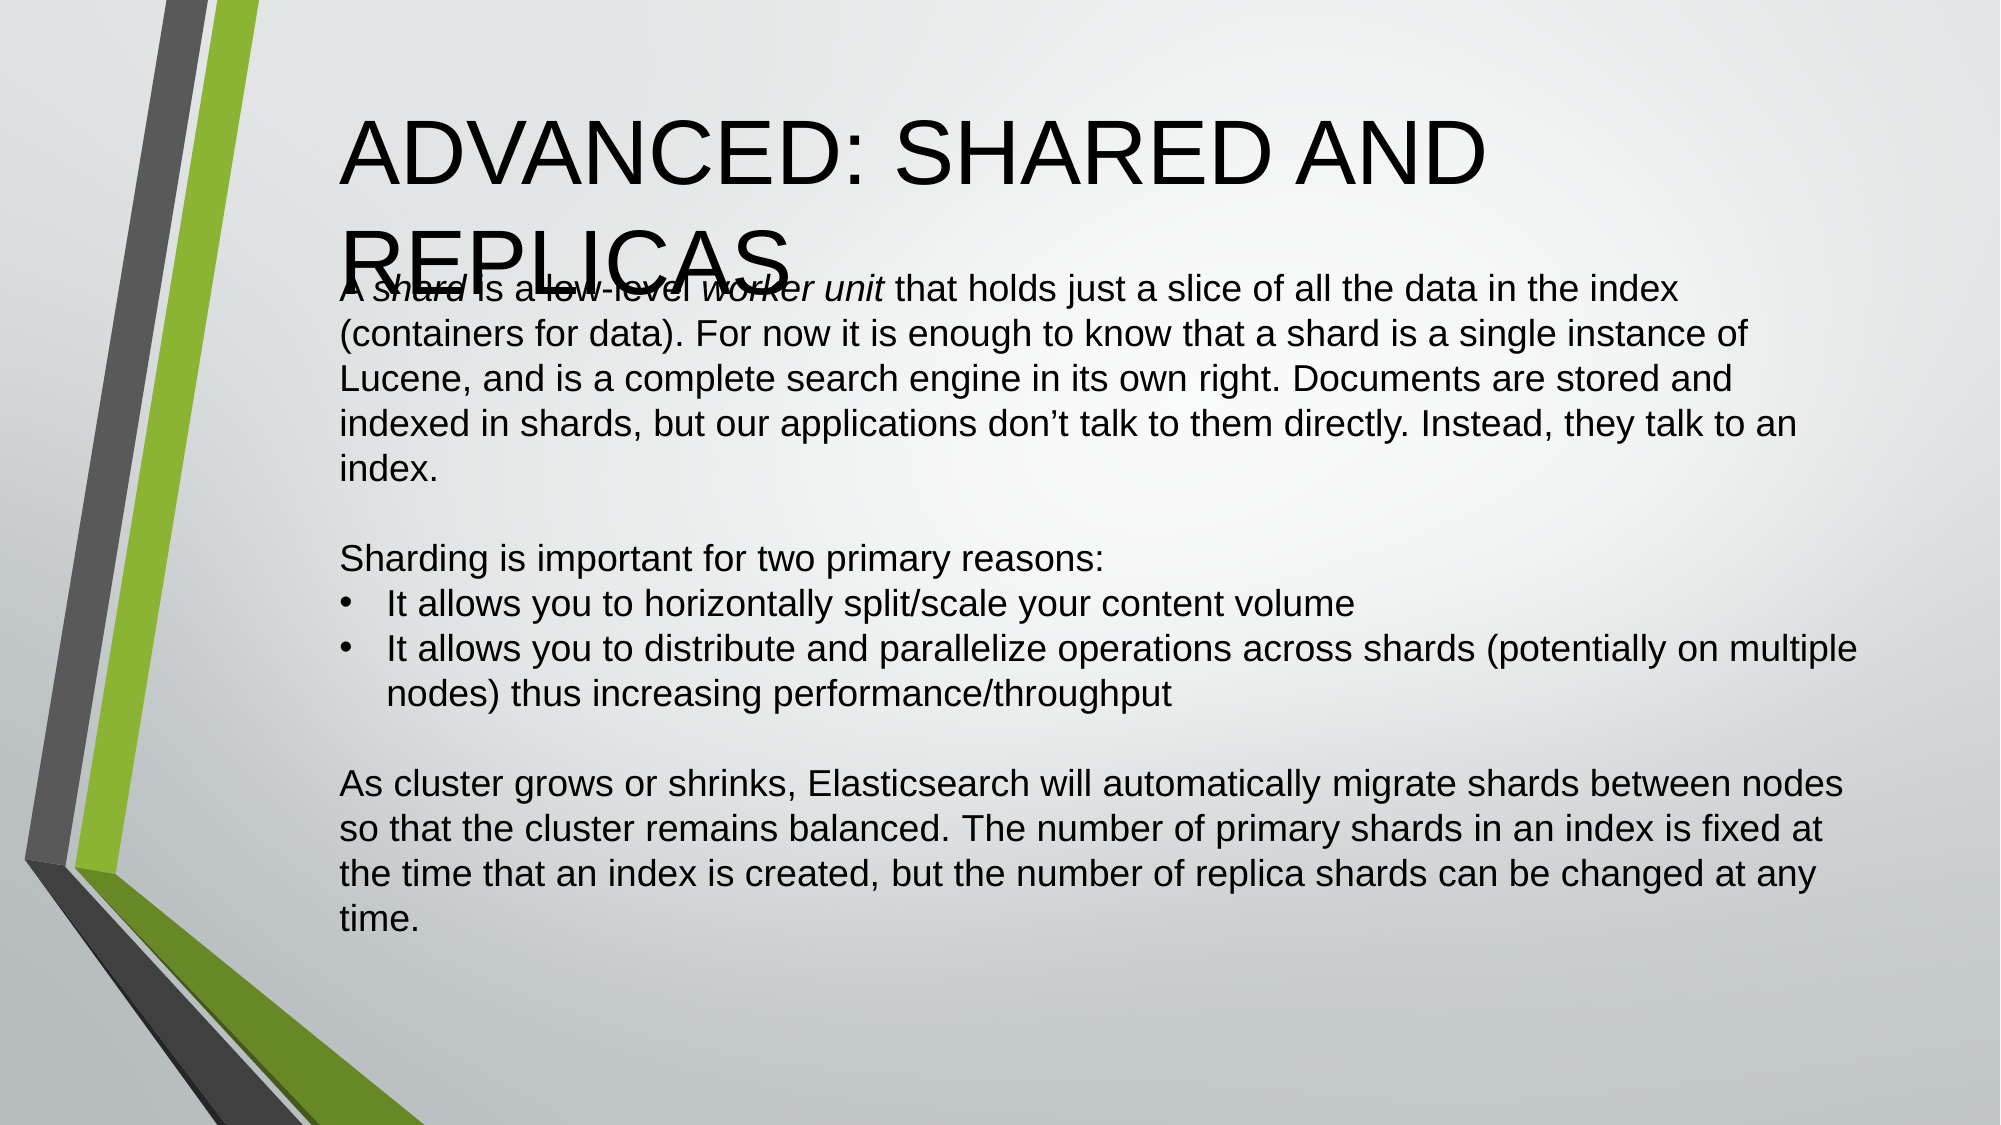

ADVANCED: SHARED AND REPLICAS
A shard is a low-level worker unit that holds just a slice of all the data in the index (containers for data). For now it is enough to know that a shard is a single instance of Lucene, and is a complete search engine in its own right. Documents are stored and indexed in shards, but our applications don’t talk to them directly. Instead, they talk to an index.

Sharding is important for two primary reasons:
It allows you to horizontally split/scale your content volume
It allows you to distribute and parallelize operations across shards (potentially on multiple nodes) thus increasing performance/throughput

As cluster grows or shrinks, Elasticsearch will automatically migrate shards between nodes so that the cluster remains balanced. The number of primary shards in an index is fixed at the time that an index is created, but the number of replica shards can be changed at any time.